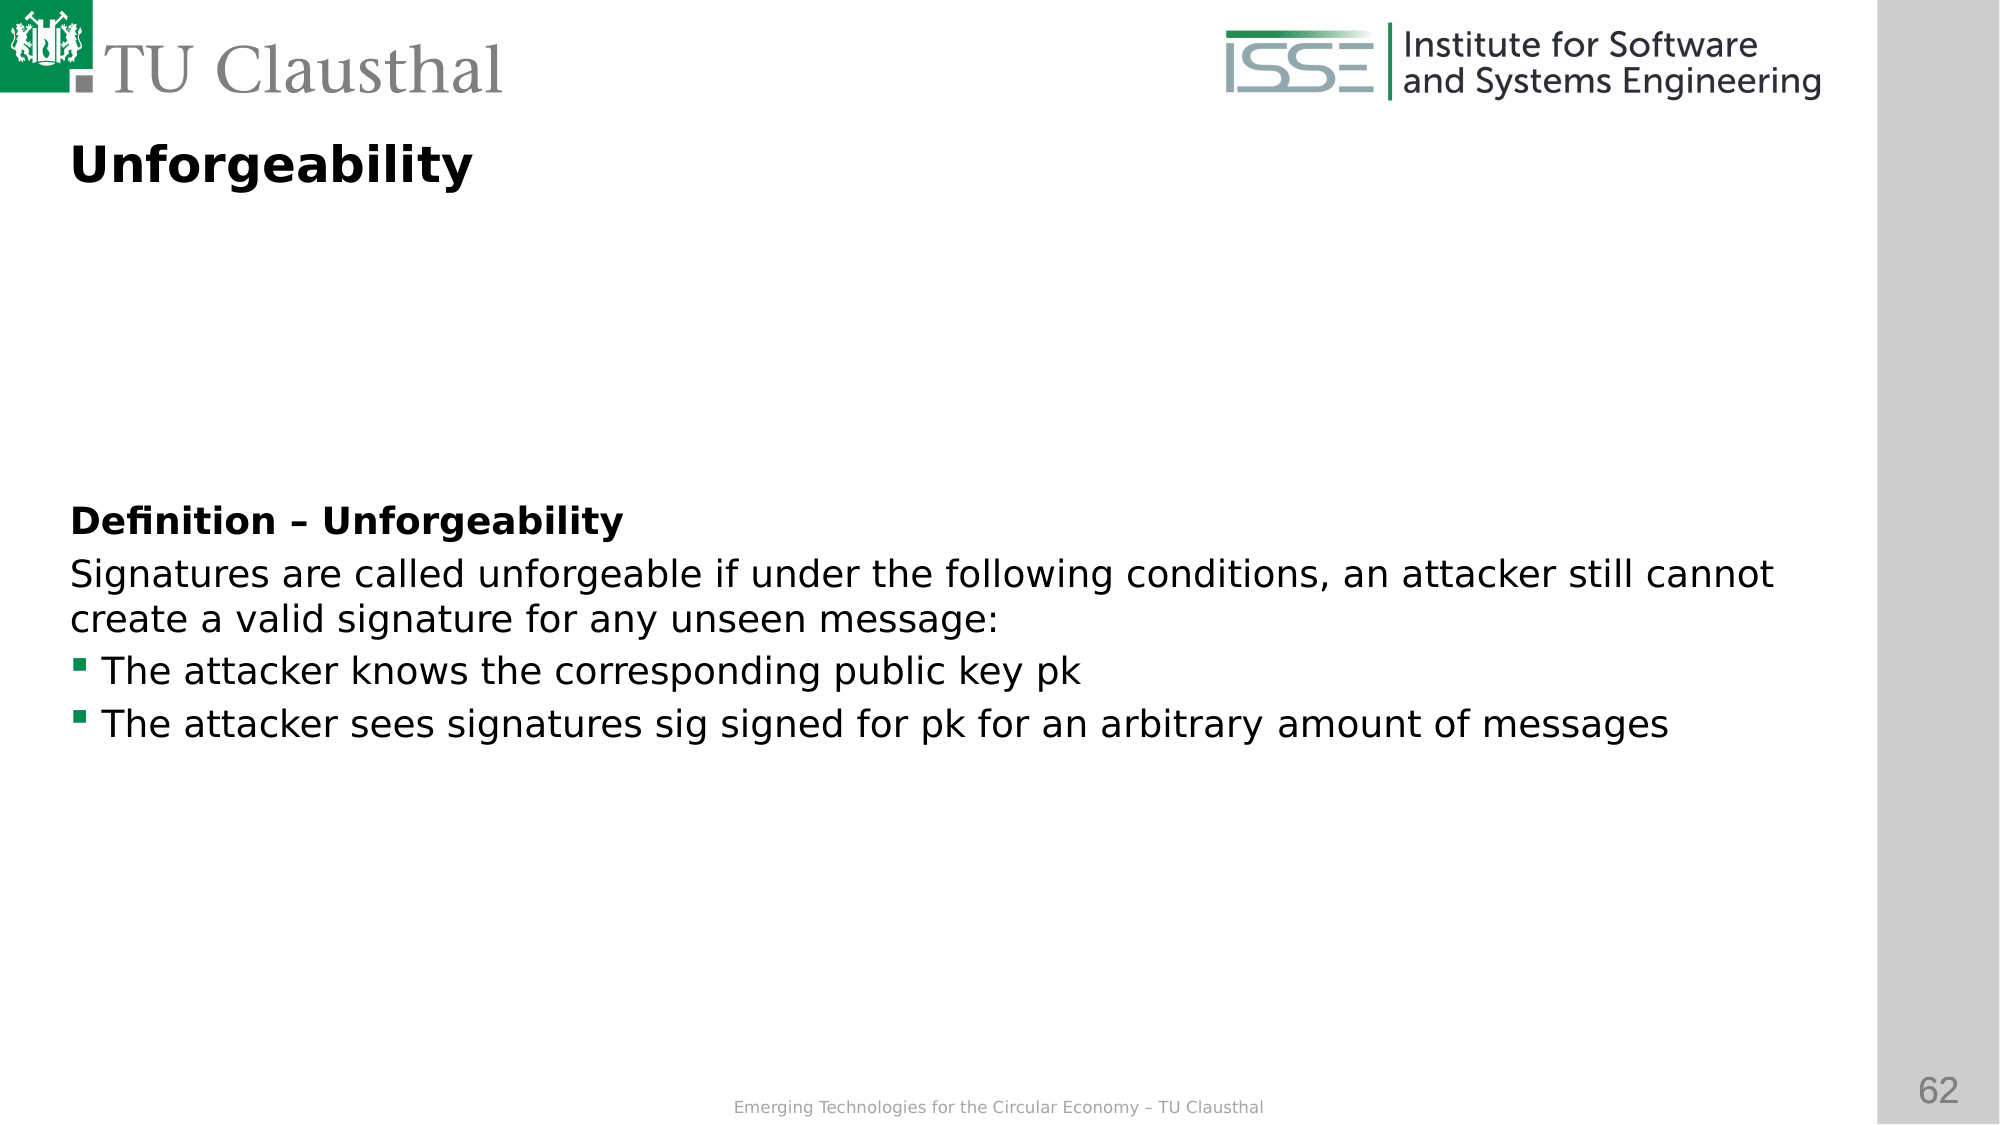

Unforgeability
Definition – Unforgeability
Signatures are called unforgeable if under the following conditions, an attacker still cannot create a valid signature for any unseen message:
The attacker knows the corresponding public key pk
The attacker sees signatures sig signed for pk for an arbitrary amount of messages